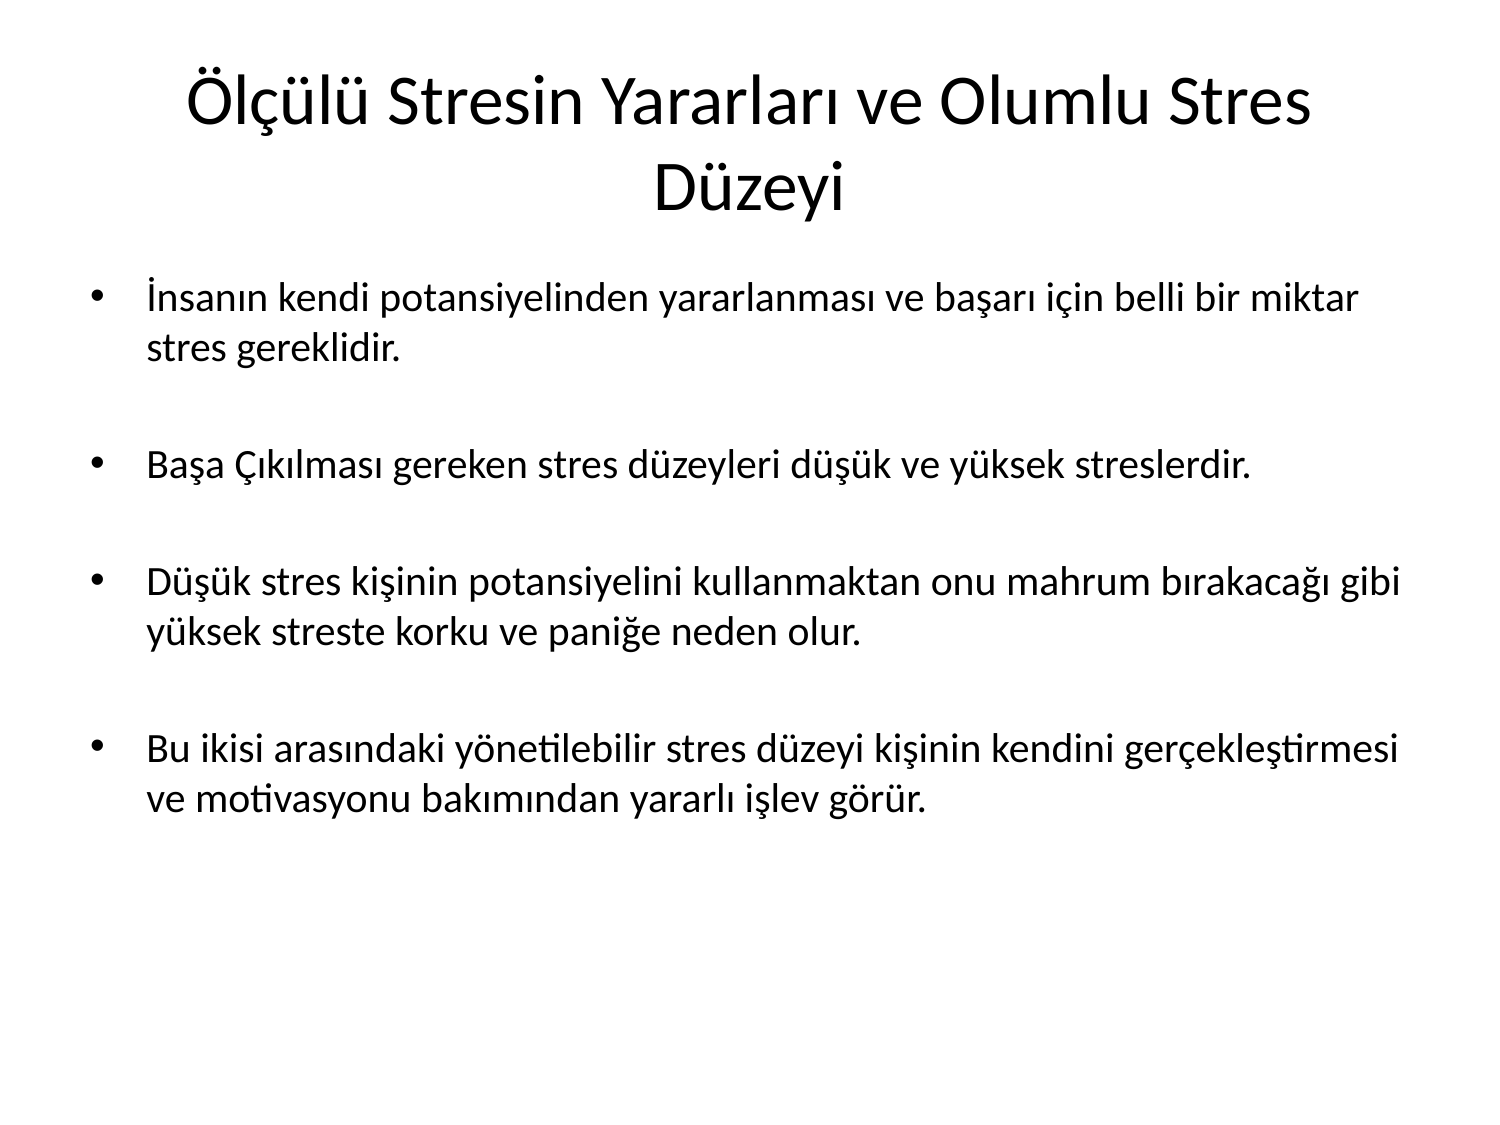

# Ölçülü Stresin Yararları ve Olumlu Stres Düzeyi
İnsanın kendi potansiyelinden yararlanması ve başarı için belli bir miktar stres gereklidir.

Başa Çıkılması gereken stres düzeyleri düşük ve yüksek streslerdir.

Düşük stres kişinin potansiyelini kullanmaktan onu mahrum bırakacağı gibi yüksek streste korku ve paniğe neden olur.

Bu ikisi arasındaki yönetilebilir stres düzeyi kişinin kendini gerçekleştirmesi ve motivasyonu bakımından yararlı işlev görür.